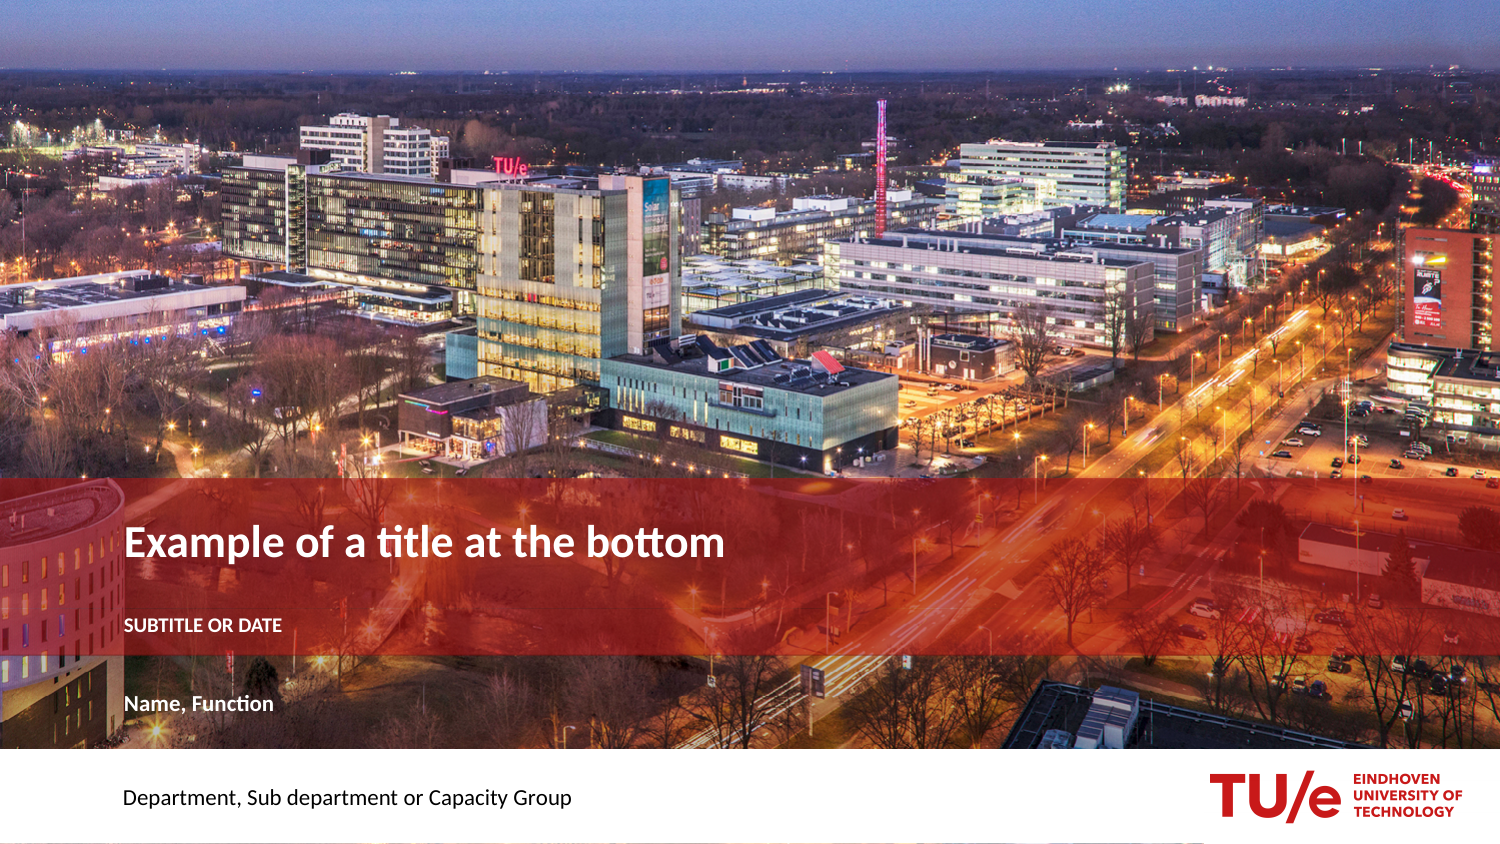

# Example of a title at the bottom
Subtitle or date
Name, Function
Department, Sub department or Capacity Group